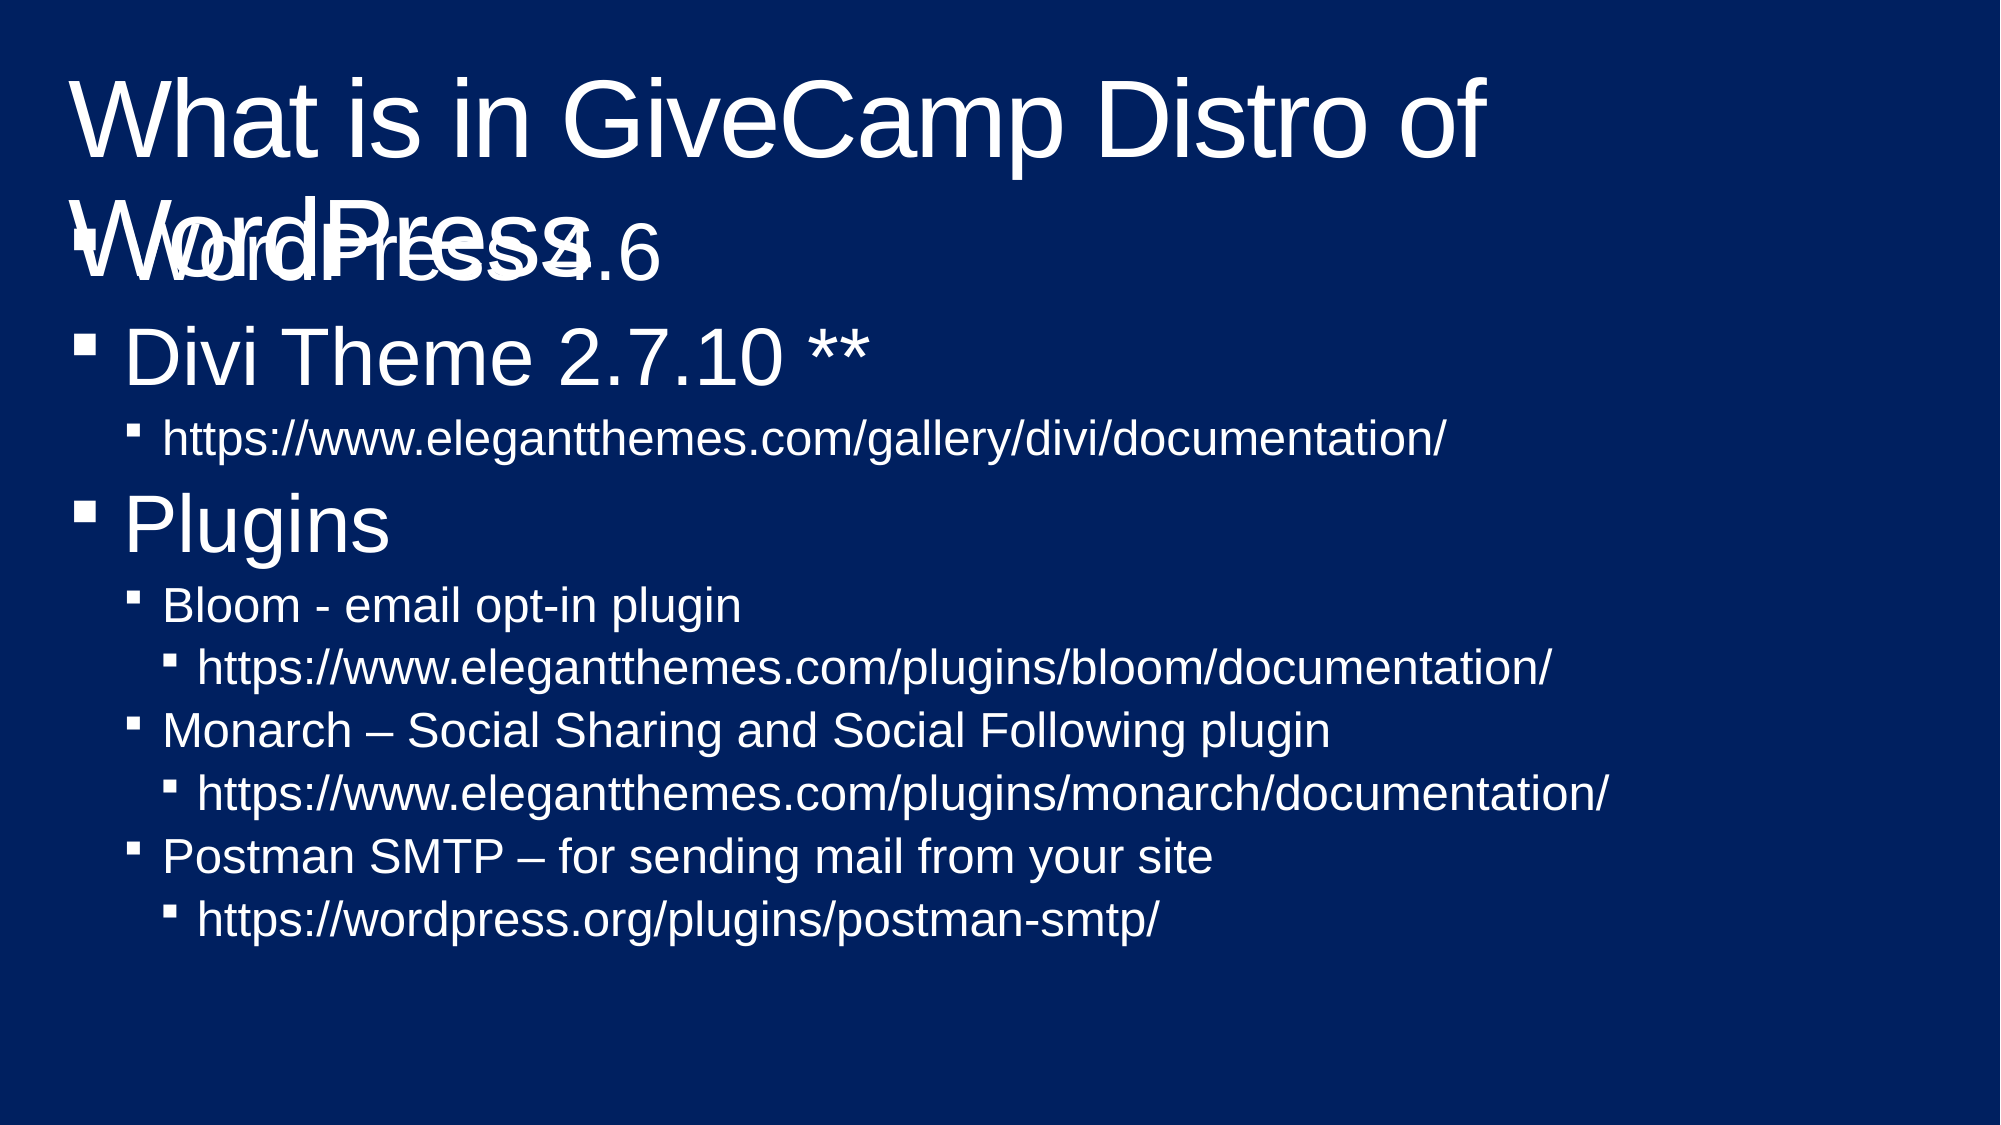

# What is in GiveCamp Distro of WordPress
WordPress 4.6
Divi Theme 2.7.10 **
https://www.elegantthemes.com/gallery/divi/documentation/
Plugins
Bloom - email opt-in plugin
https://www.elegantthemes.com/plugins/bloom/documentation/
Monarch – Social Sharing and Social Following plugin
https://www.elegantthemes.com/plugins/monarch/documentation/
Postman SMTP – for sending mail from your site
https://wordpress.org/plugins/postman-smtp/